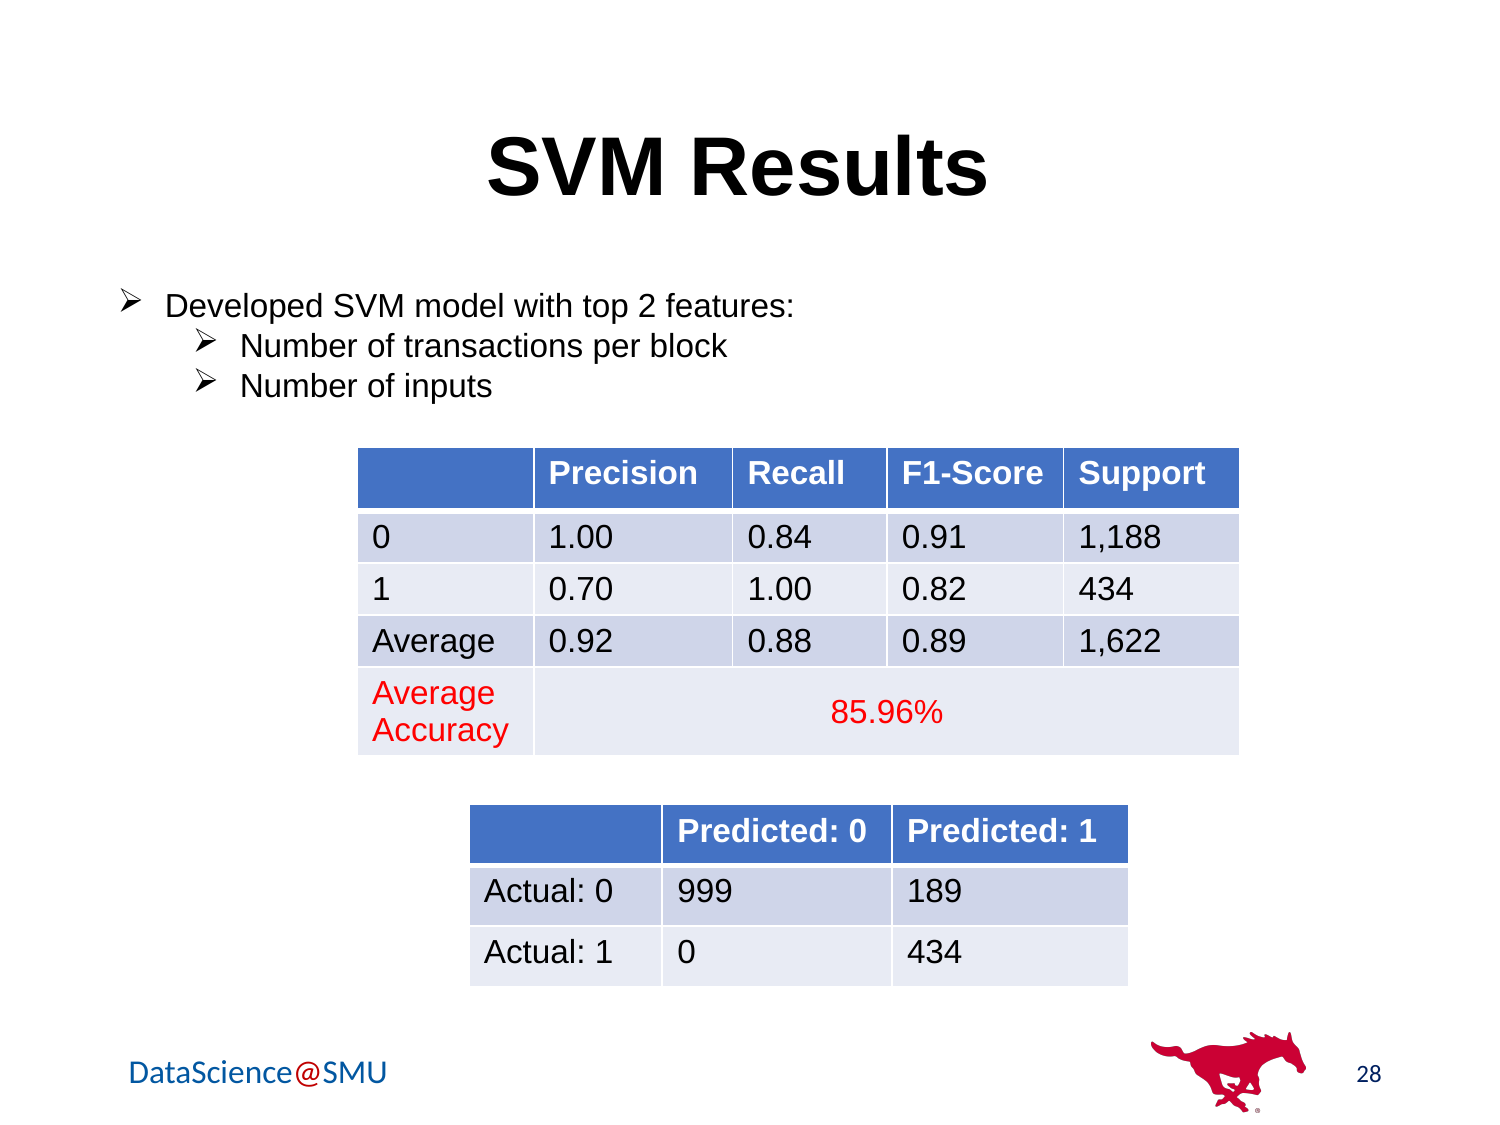

# SVM Results
Developed SVM model with top 2 features:
Number of transactions per block
Number of inputs
|  | Precision | Recall | F1-Score | Support |
| --- | --- | --- | --- | --- |
| 0 | 1.00 | 0.84 | 0.91 | 1,188 |
| 1 | 0.70 | 1.00 | 0.82 | 434 |
| Average | 0.92 | 0.88 | 0.89 | 1,622 |
| Average Accuracy | 85.96% |  |  |  |
|  | Predicted: 0 | Predicted: 1 |
| --- | --- | --- |
| Actual: 0 | 999 | 189 |
| Actual: 1 | 0 | 434 |
28